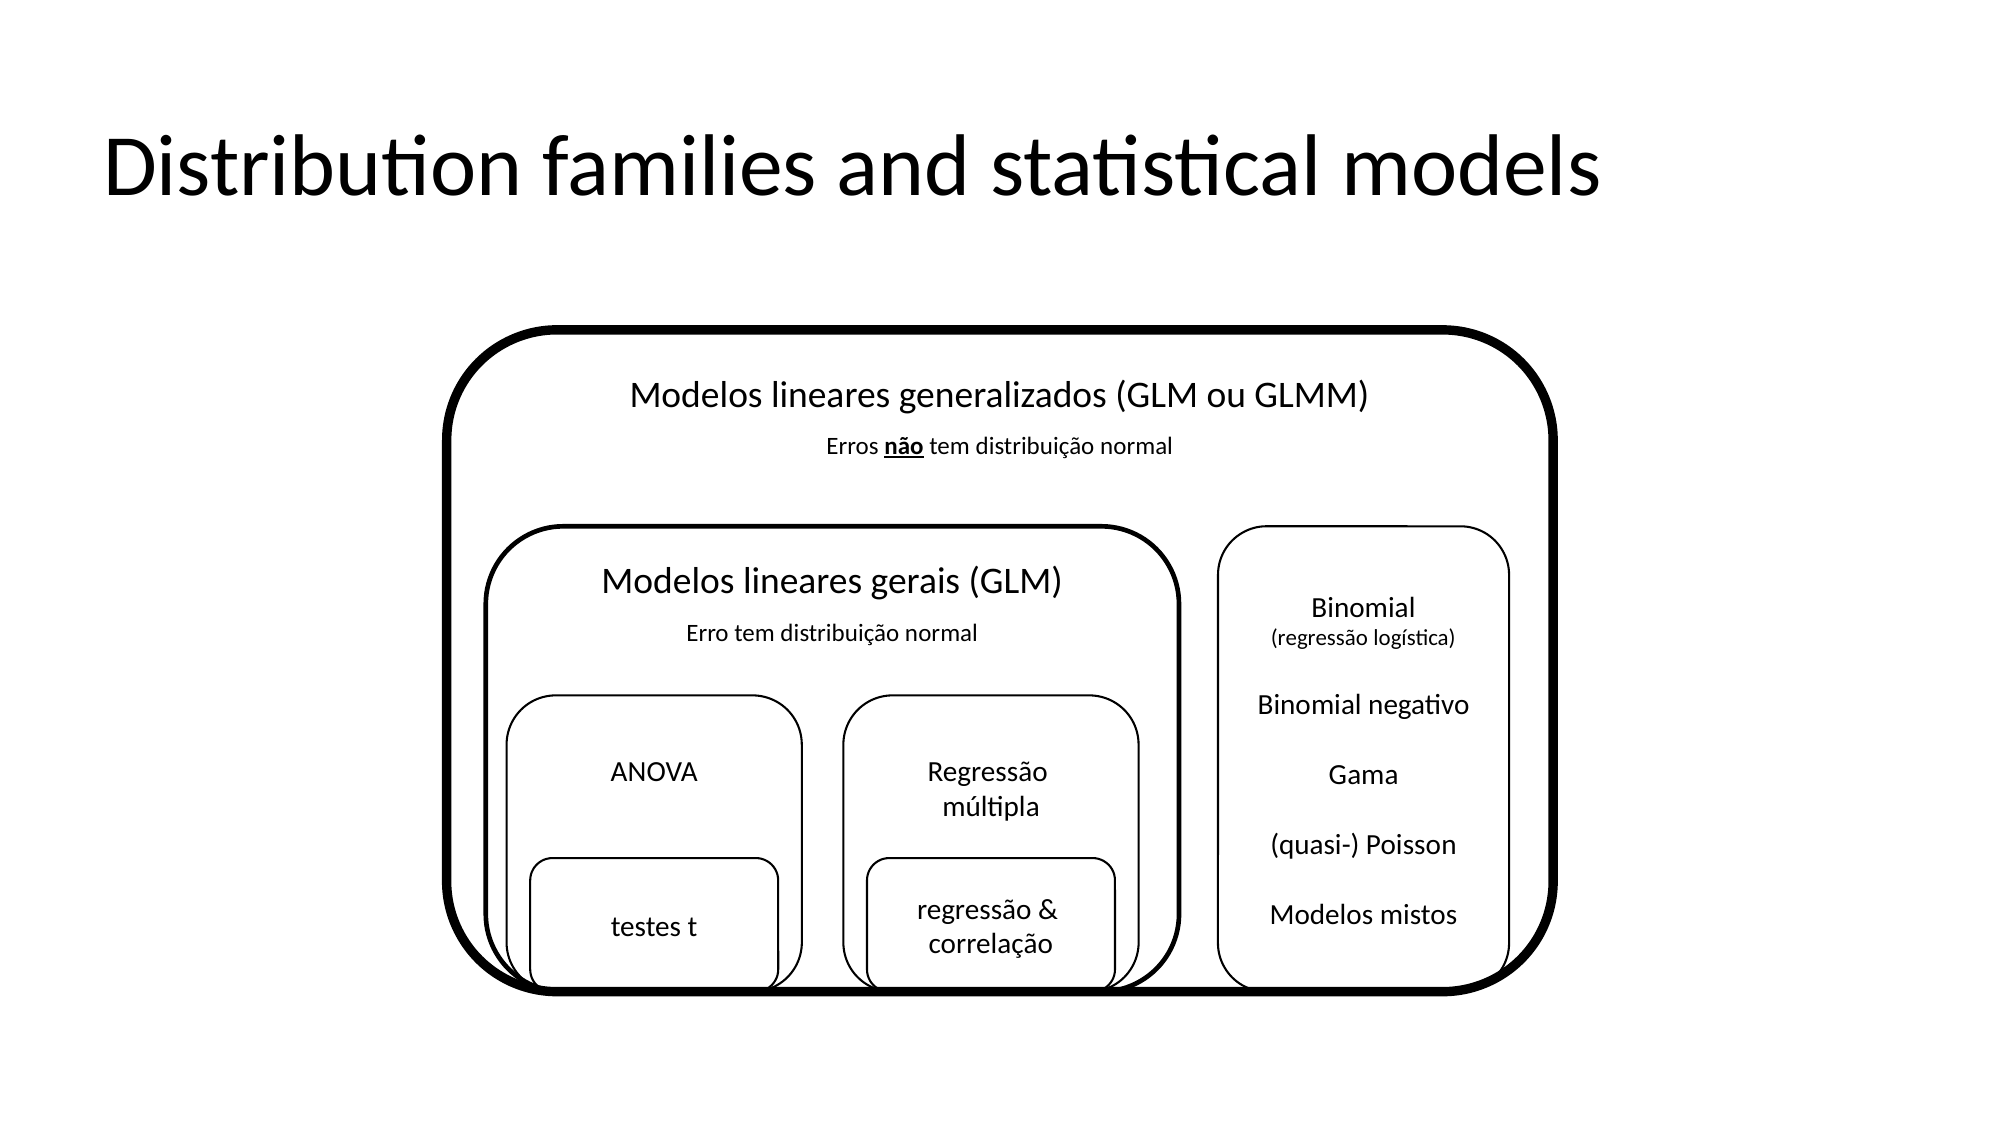

# Distribution families and statistical models
Modelos lineares generalizados (GLM ou GLMM)

Erros não tem distribuição normal
Modelos lineares gerais (GLM)

Erro tem distribuição normal
Binomial
(regressão logística)

Binomial negativo

Gama

(quasi-) Poisson

Modelos mistos

ANOVA
testes t

Regressão
múltipla
regressão &
correlação